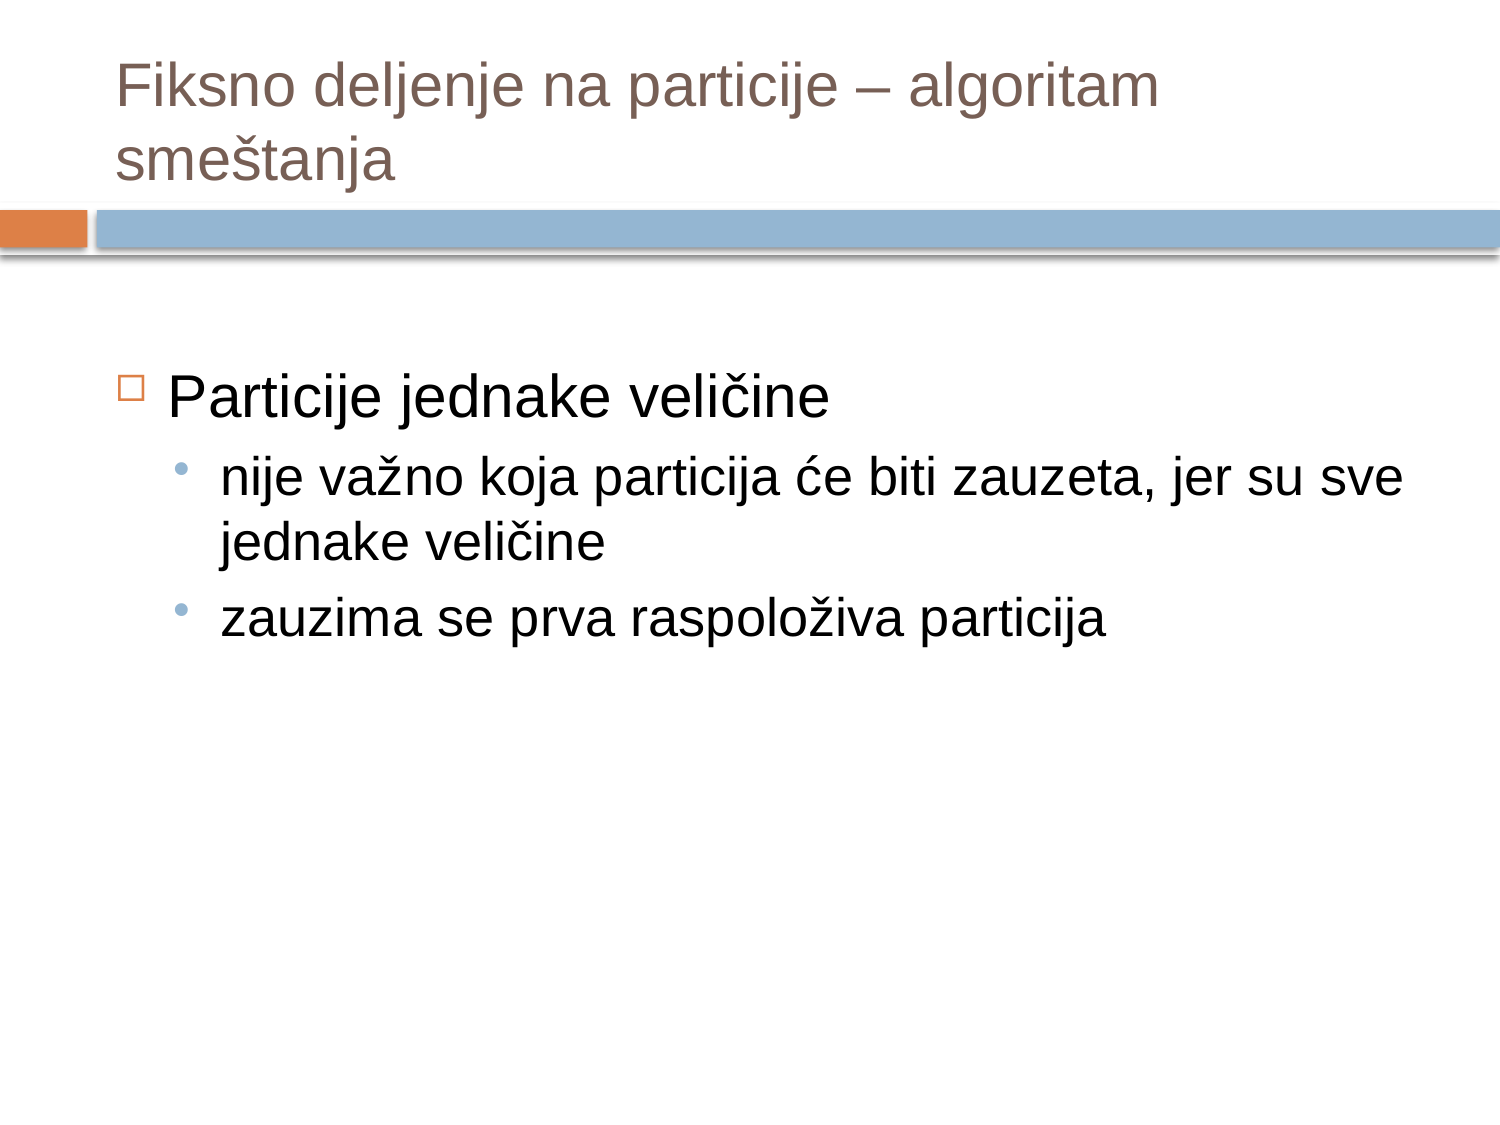

# Fiksno deljenje na particije – algoritam smeštanja

Particije jednake veličine
nije važno koja particija će biti zauzeta, jer su sve jednake veličine
zauzima se prva raspoloživa particija